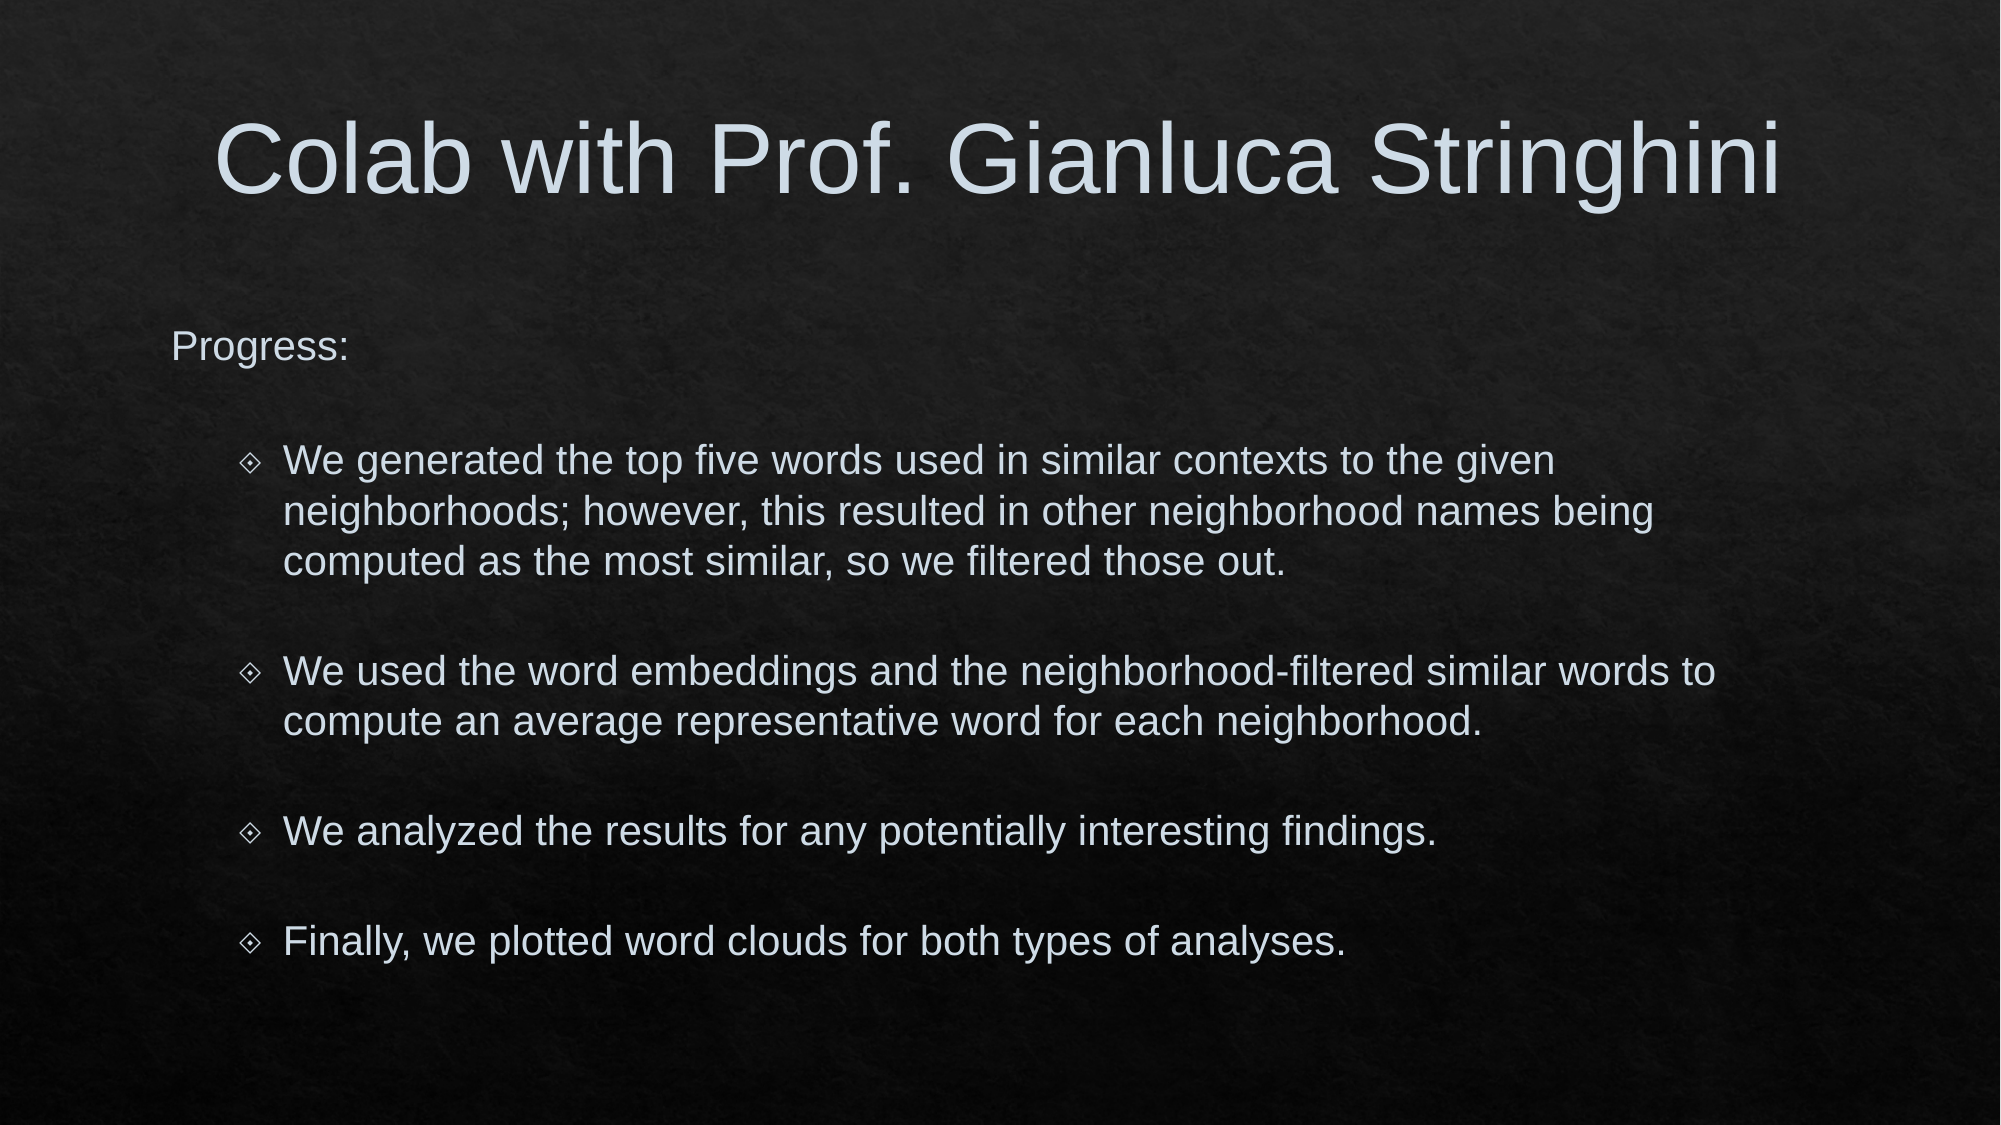

Colab with Prof. Gianluca Stringhini
Progress:

We generated the top five words used in similar contexts to the given neighborhoods; however, this resulted in other neighborhood names being computed as the most similar, so we filtered those out.

We used the word embeddings and the neighborhood-filtered similar words to compute an average representative word for each neighborhood.

We analyzed the results for any potentially interesting findings.

Finally, we plotted word clouds for both types of analyses.